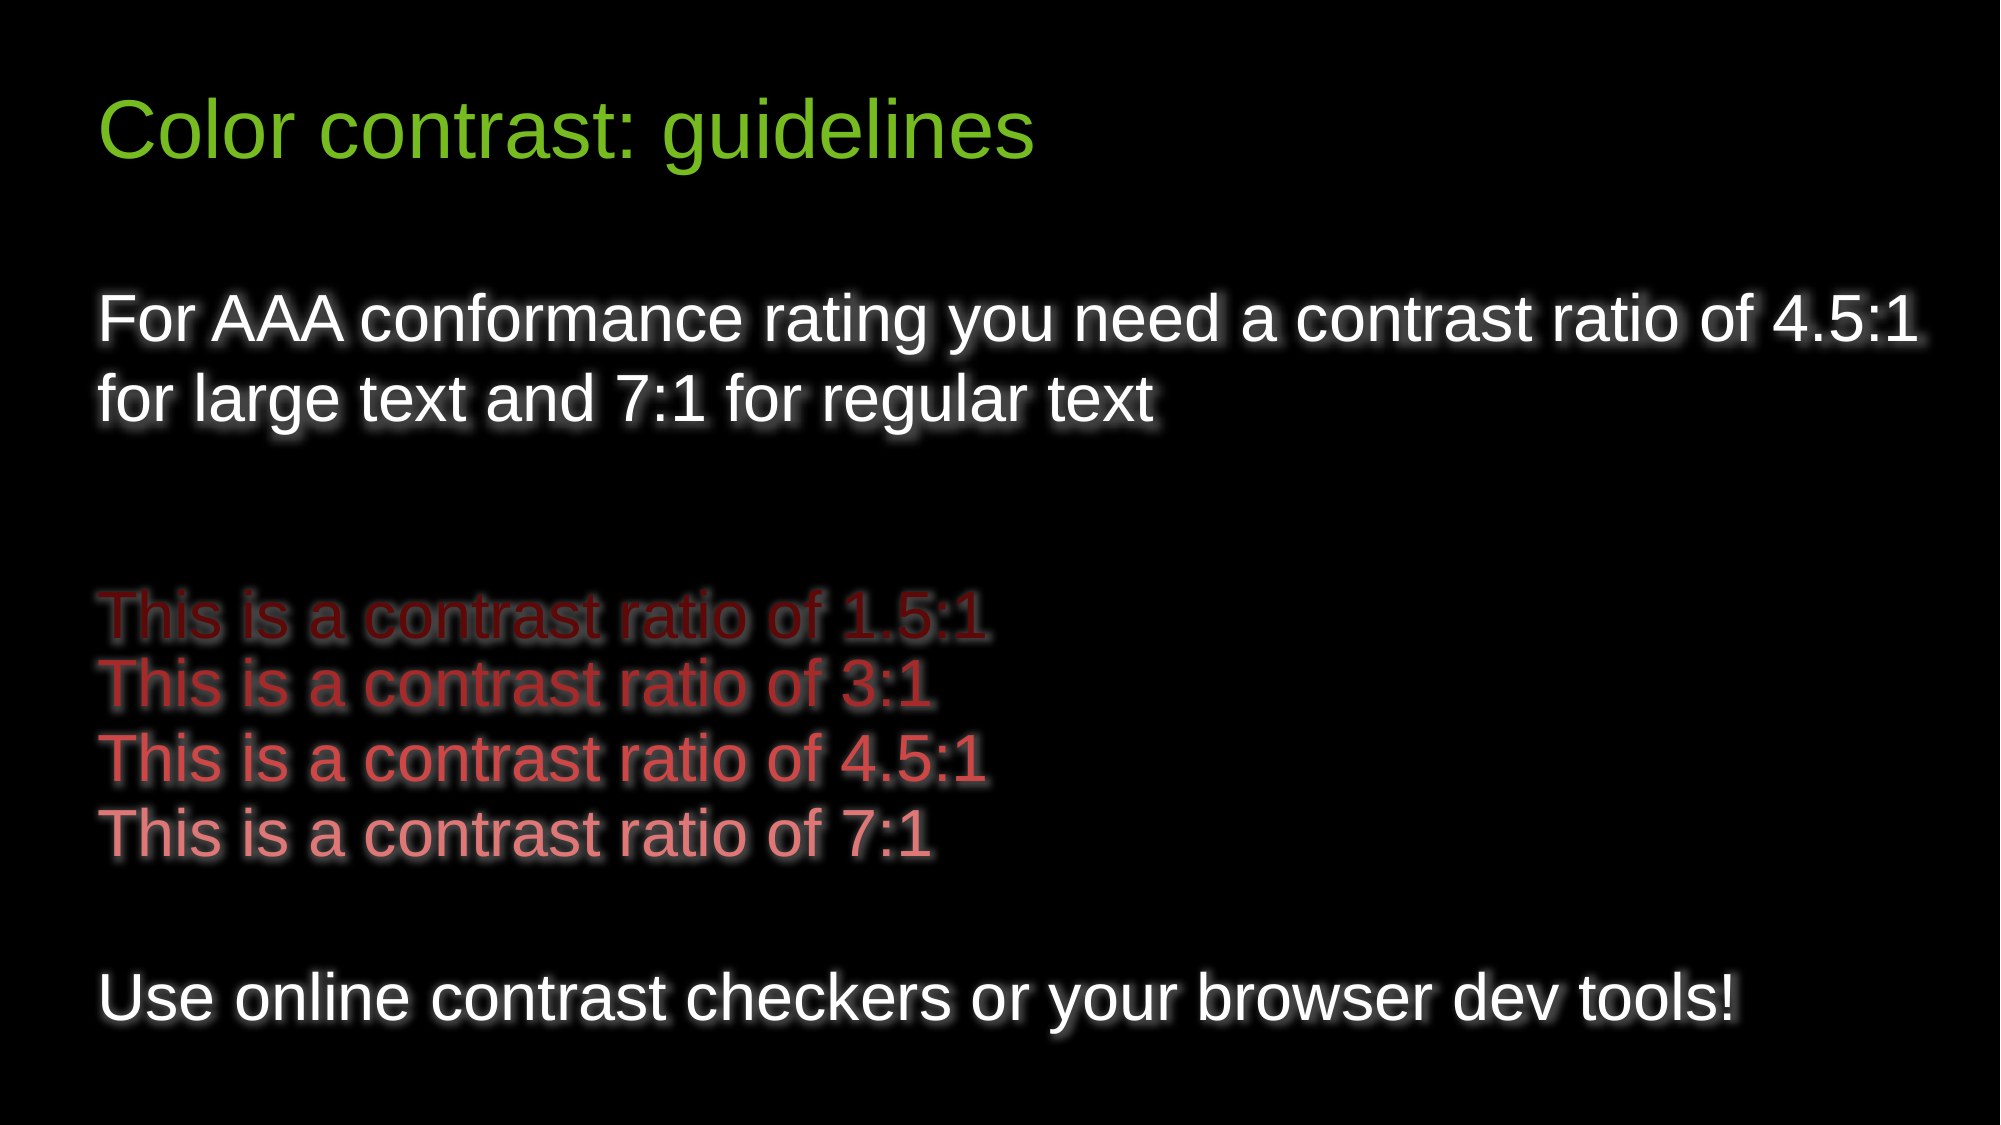

Color contrast: guidelines
For AAA conformance rating you need a contrast ratio of 4.5:1 for large text and 7:1 for regular text
This is a contrast ratio of 1.5:1
This is a contrast ratio of 3:1
This is a contrast ratio of 4.5:1
This is a contrast ratio of 7:1
Use online contrast checkers or your browser dev tools!